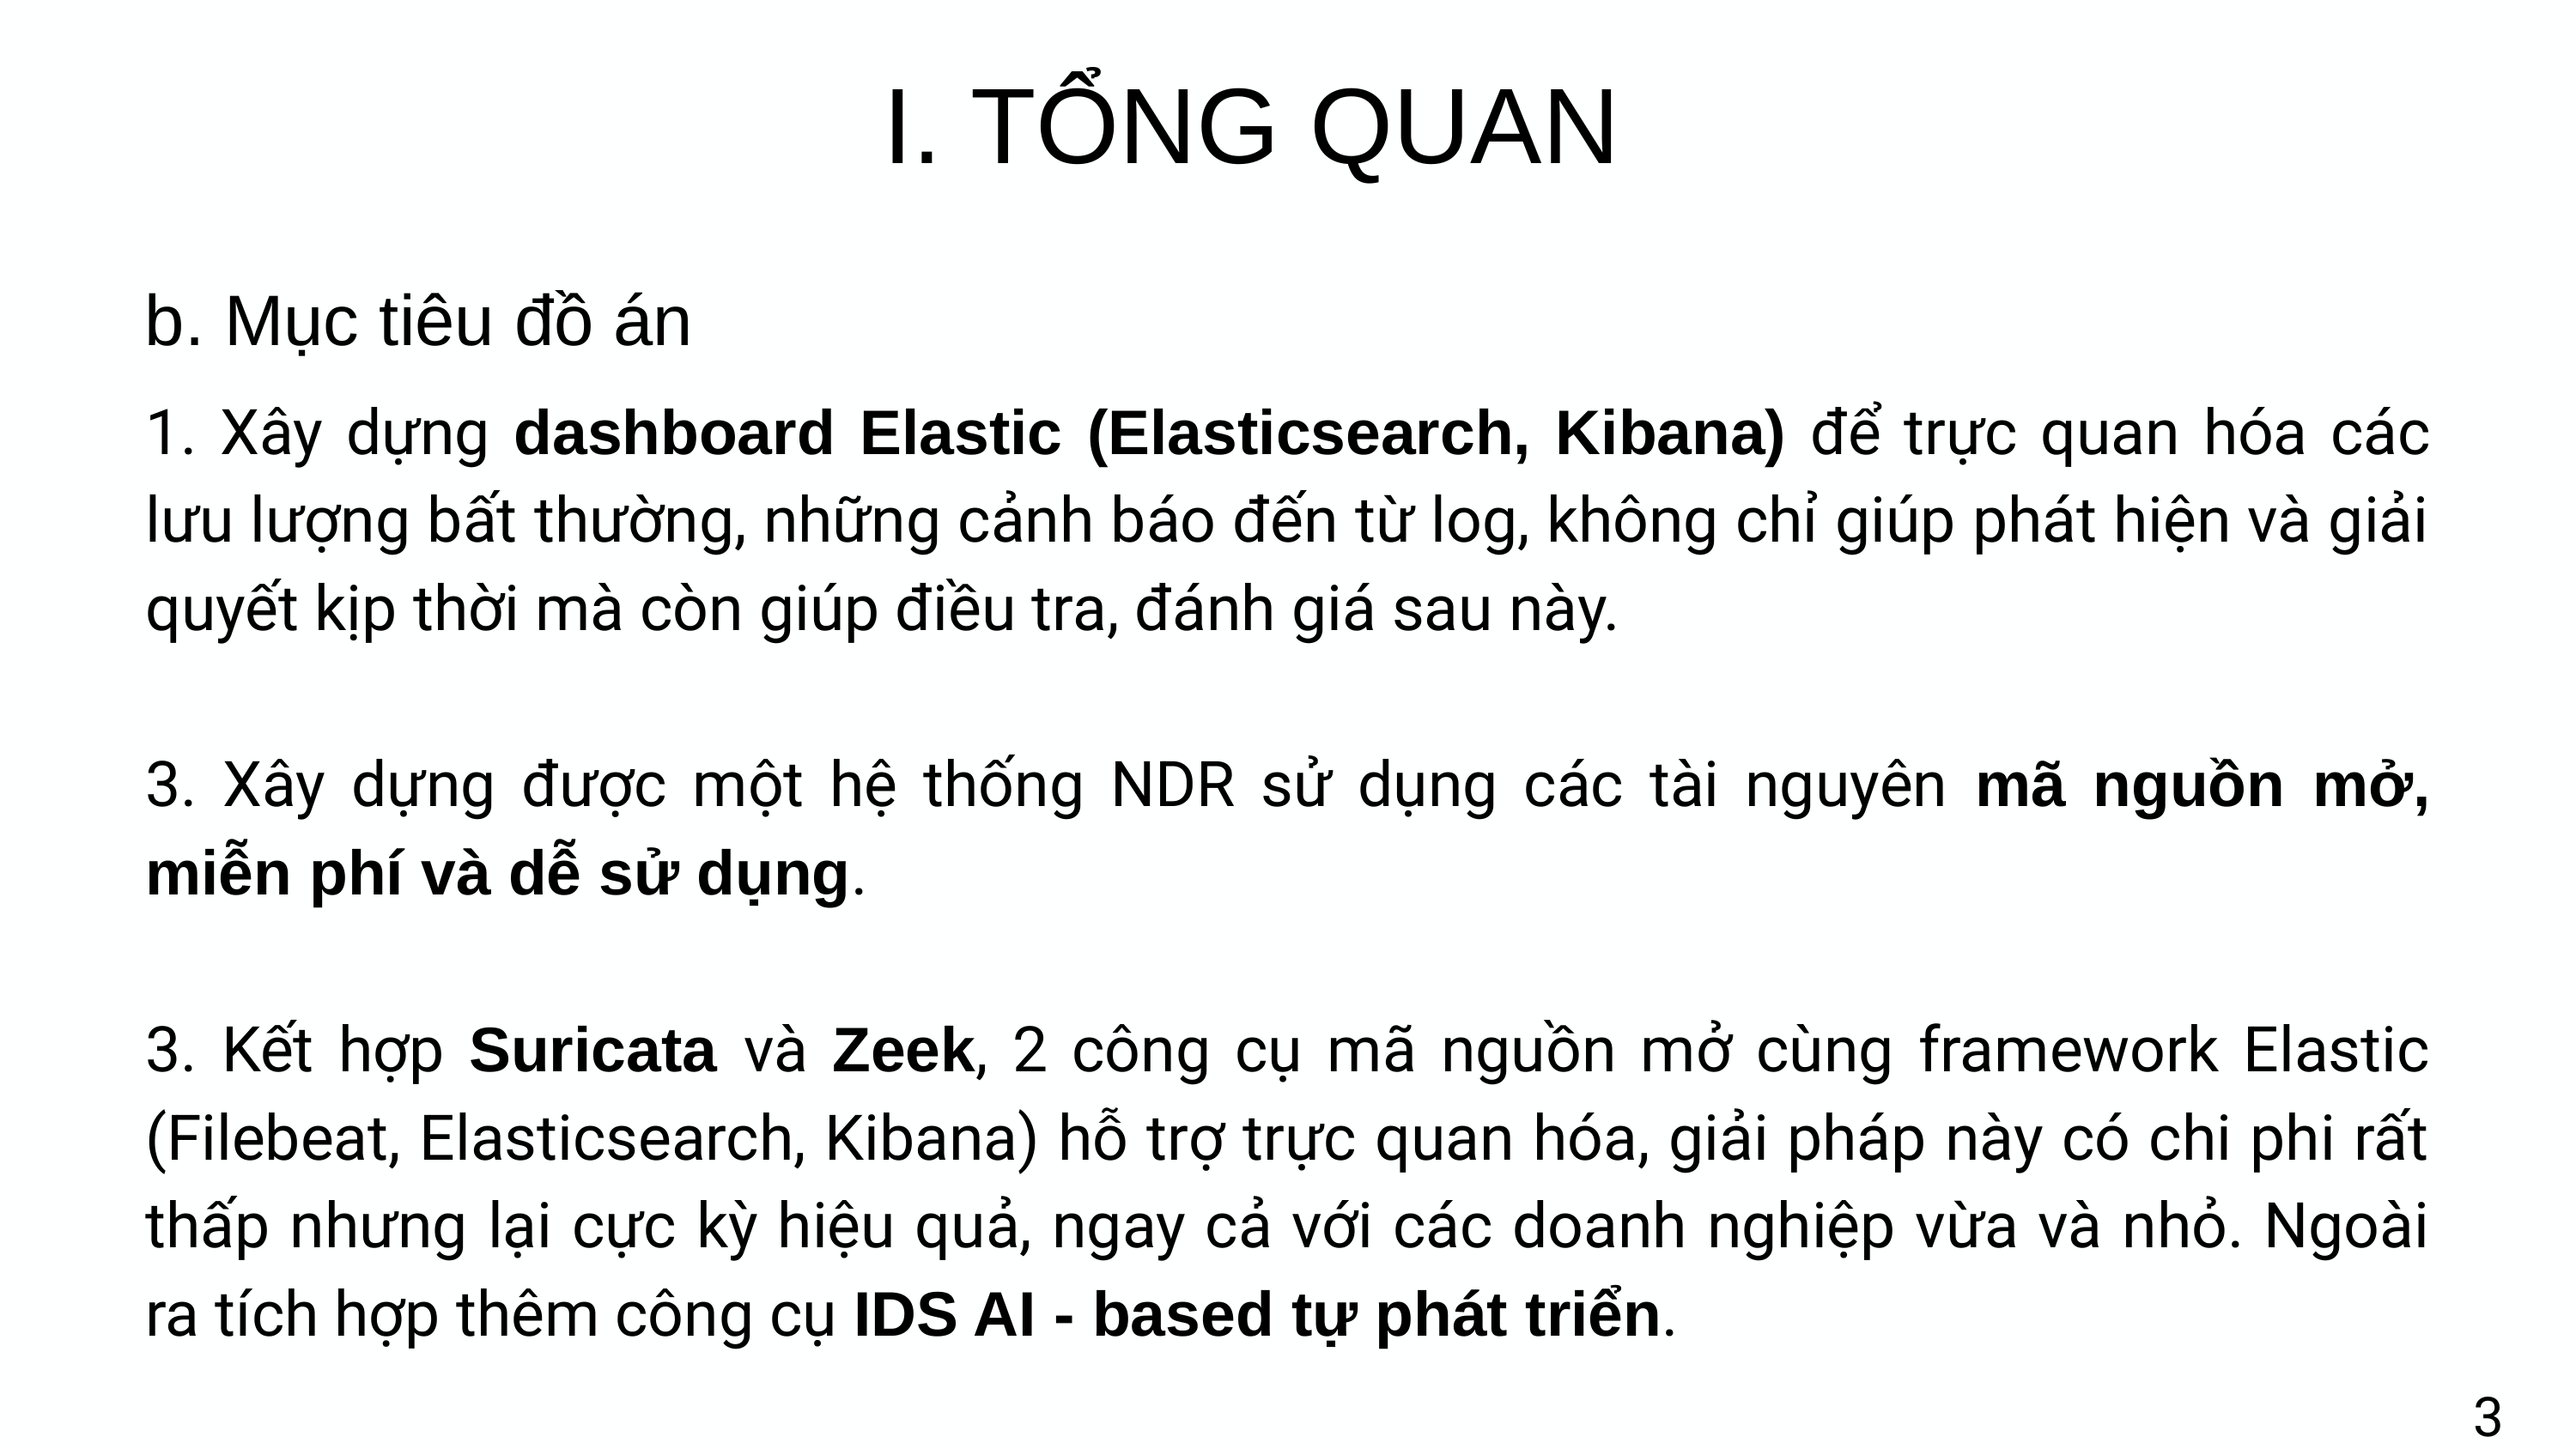

I. TỔNG QUAN
b. Mục tiêu đồ án
1. Xây dựng dashboard Elastic (Elasticsearch, Kibana) để trực quan hóa các lưu lượng bất thường, những cảnh báo đến từ log, không chỉ giúp phát hiện và giải quyết kịp thời mà còn giúp điều tra, đánh giá sau này.

3. Xây dựng được một hệ thống NDR sử dụng các tài nguyên mã nguồn mở, miễn phí và dễ sử dụng.

3. Kết hợp Suricata và Zeek, 2 công cụ mã nguồn mở cùng framework Elastic (Filebeat, Elasticsearch, Kibana) hỗ trợ trực quan hóa, giải pháp này có chi phi rất thấp nhưng lại cực kỳ hiệu quả, ngay cả với các doanh nghiệp vừa và nhỏ. Ngoài ra tích hợp thêm công cụ IDS AI - based tự phát triển.

3